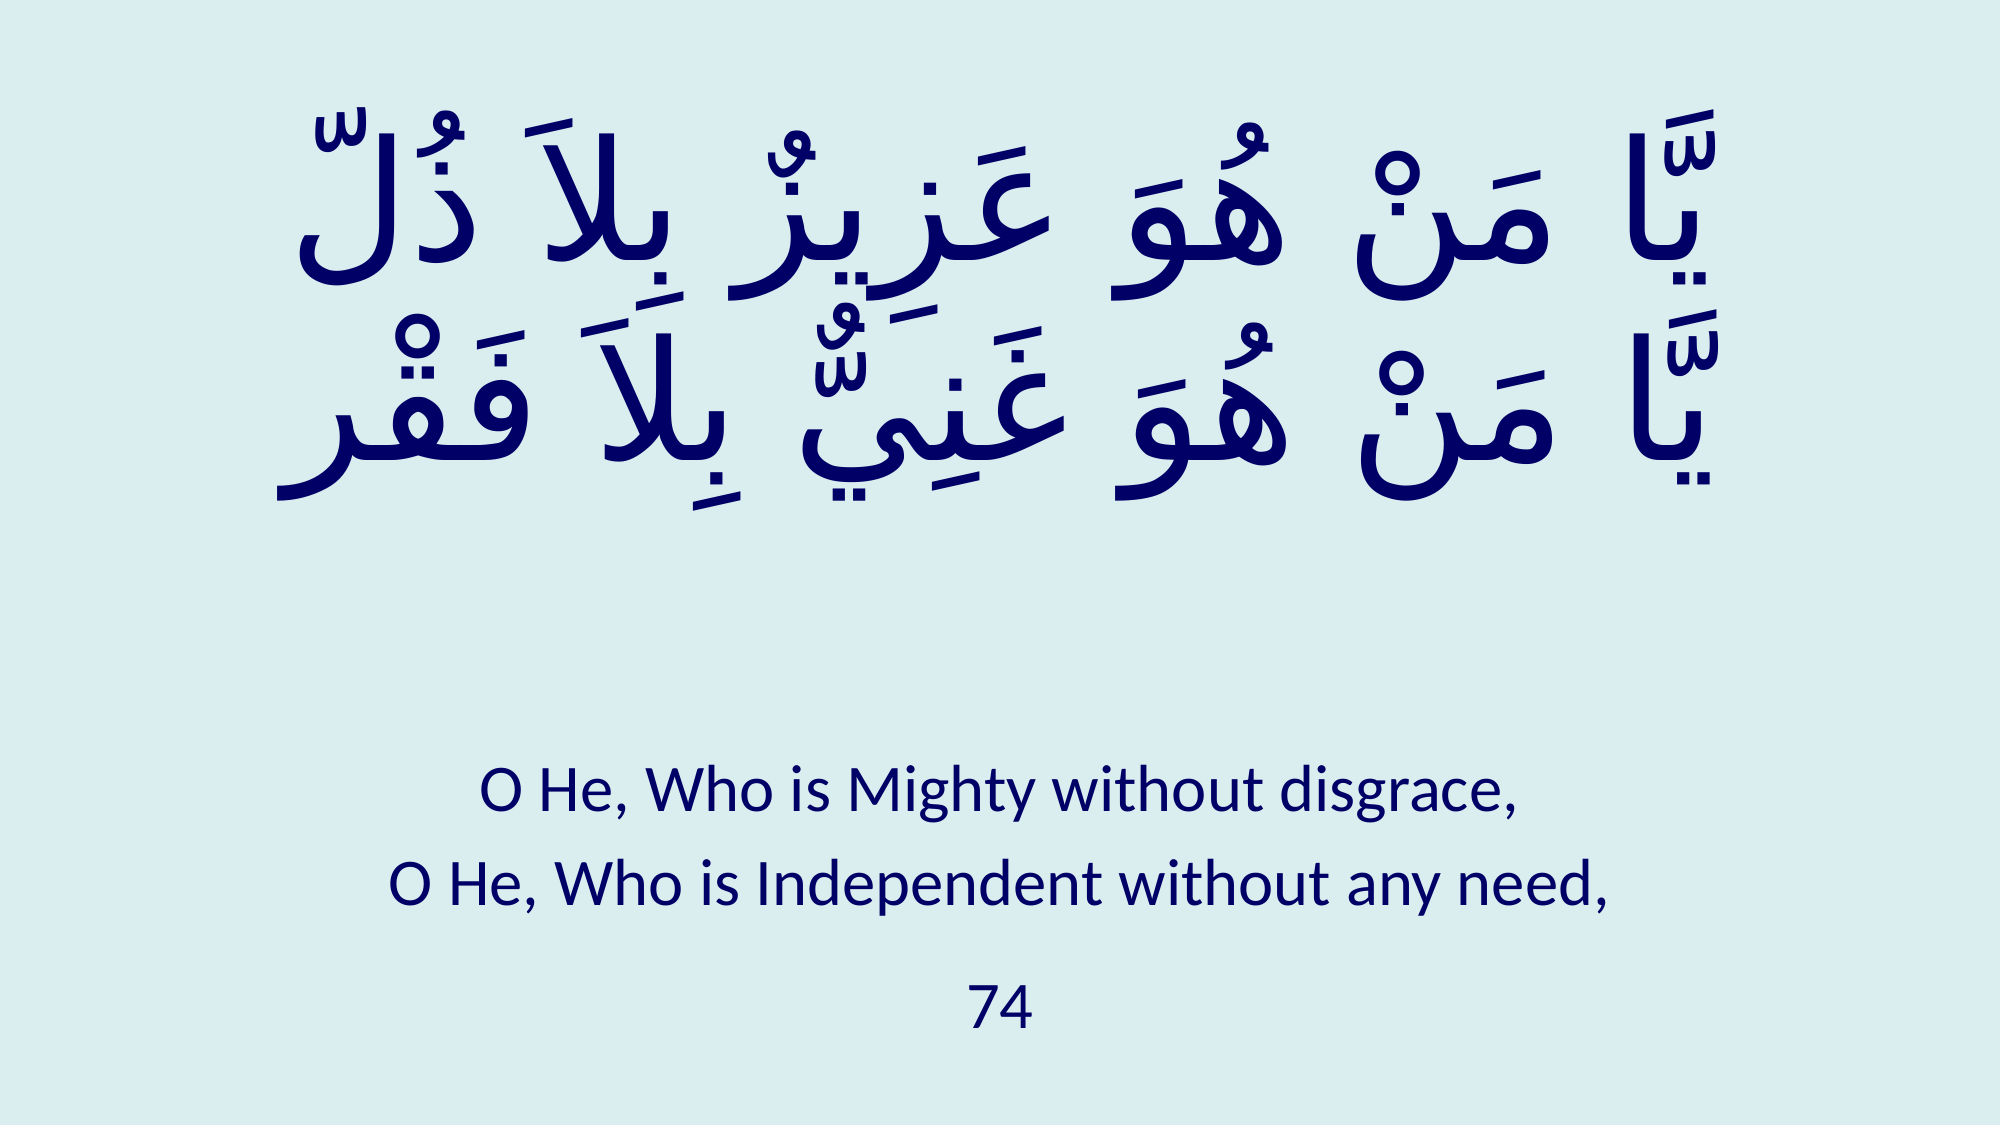

# يَّا مَنْ هُوَ عَزِيزٌ بِلاَ ذُلّ يَّا مَنْ هُوَ غَنِيٌّ بِلاَ فَقْر
O He, Who is Mighty without disgrace,
O He, Who is Independent without any need,
74